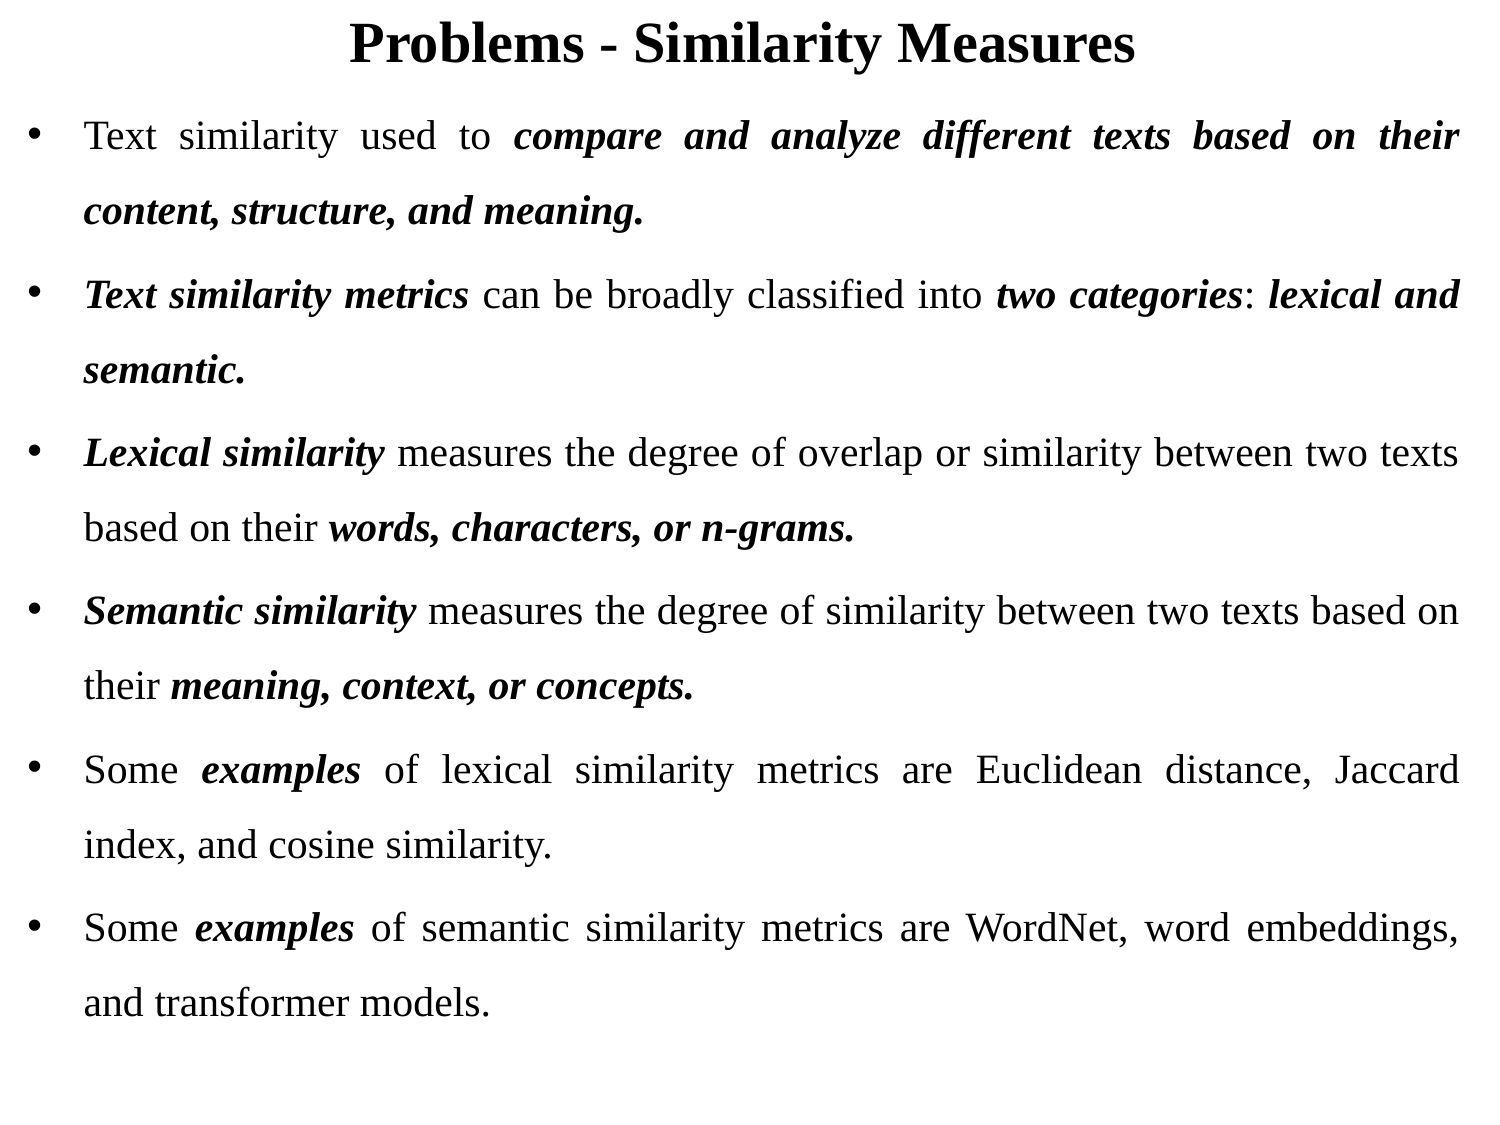

# Problems - Similarity Measures
Text similarity used to compare and analyze different texts based on their content, structure, and meaning.
Text similarity metrics can be broadly classified into two categories: lexical and semantic.
Lexical similarity measures the degree of overlap or similarity between two texts based on their words, characters, or n-grams.
Semantic similarity measures the degree of similarity between two texts based on their meaning, context, or concepts.
Some examples of lexical similarity metrics are Euclidean distance, Jaccard index, and cosine similarity.
Some examples of semantic similarity metrics are WordNet, word embeddings, and transformer models.